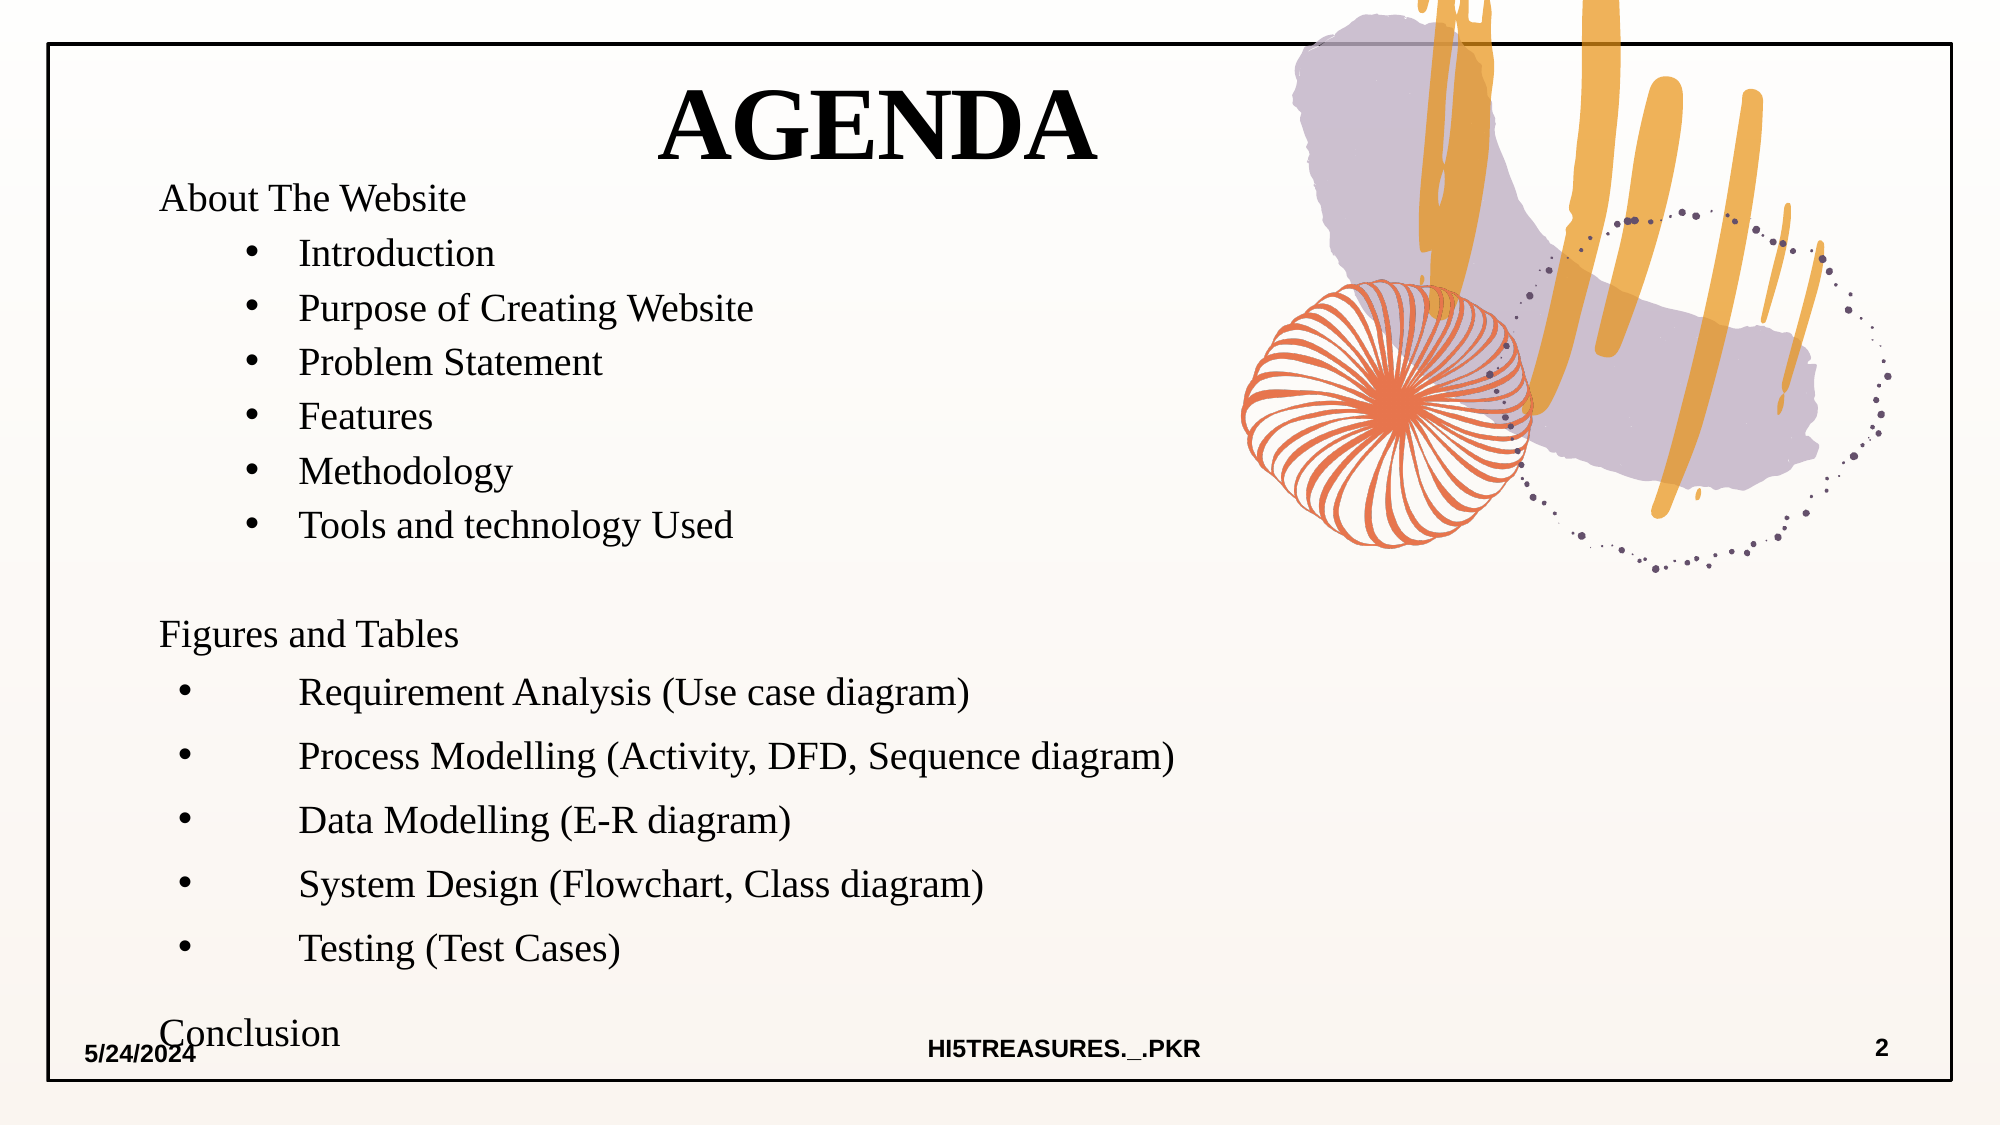

# AGENDA
About The Website
Introduction
Purpose of Creating Website
Problem Statement
Features
Methodology
Tools and technology Used

Figures and Tables
Requirement Analysis (Use case diagram)
Process Modelling (Activity, DFD, Sequence diagram)
Data Modelling (E-R diagram)
System Design (Flowchart, Class diagram)
Testing (Test Cases)
Conclusion

2
HI5TREASURES._.PKR
5/24/2024